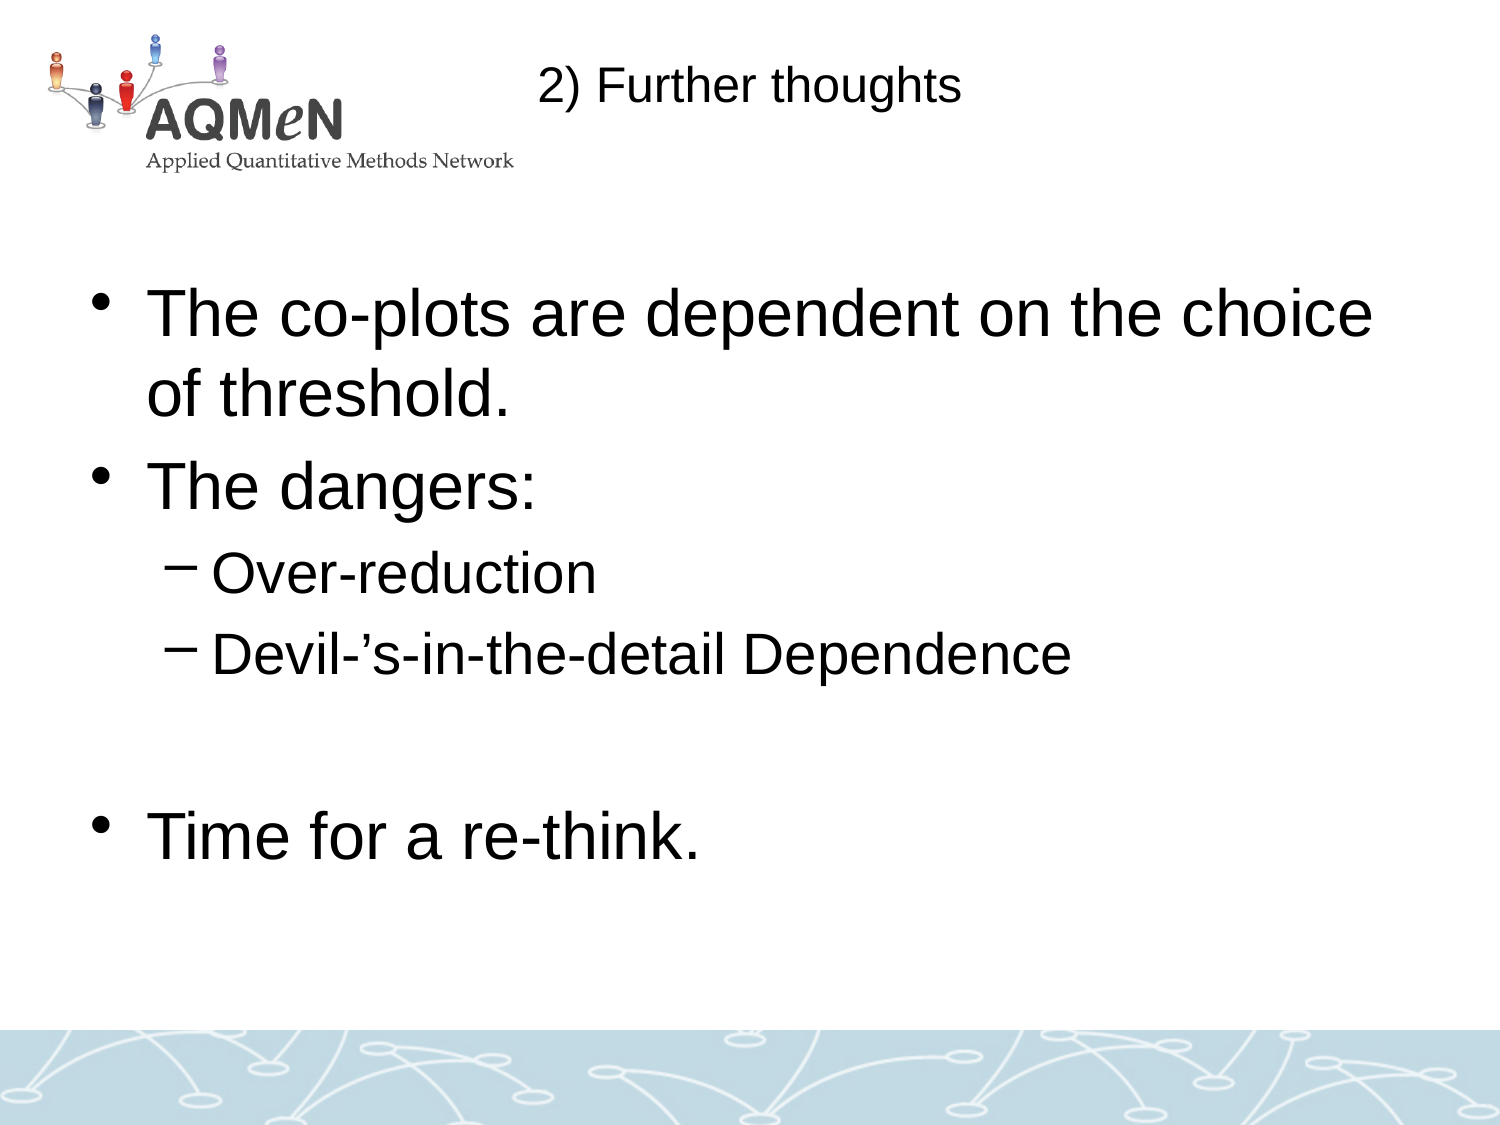

# 2) Further thoughts
The co-plots are dependent on the choice of threshold.
The dangers:
Over-reduction
Devil-’s-in-the-detail Dependence

Time for a re-think.